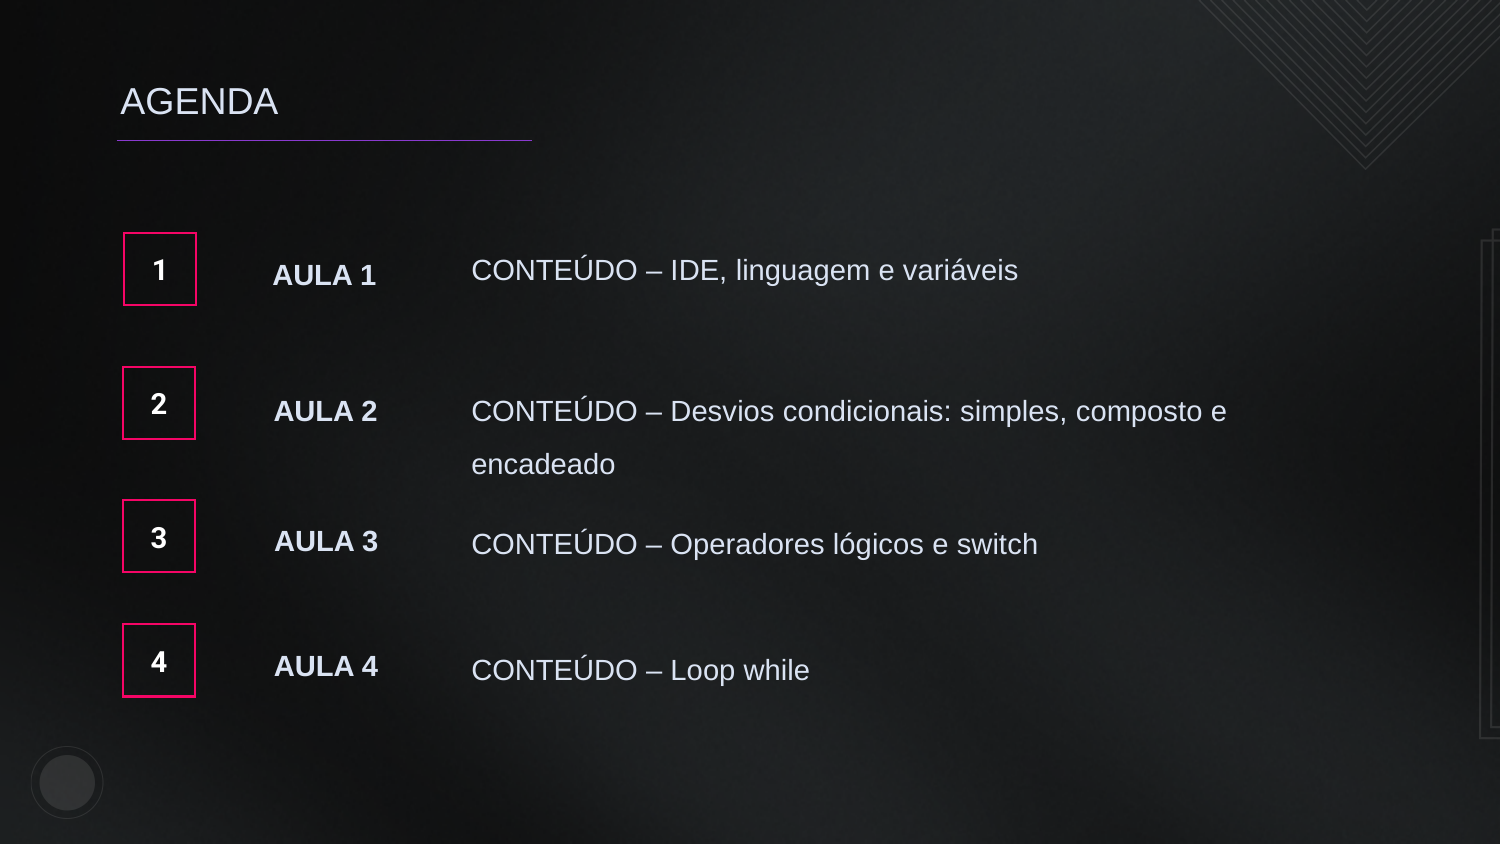

AGENDA
CONTEÚDO – IDE, linguagem e variáveis
AULA 1
1
2
AULA 2
CONTEÚDO – Desvios condicionais: simples, composto e encadeado
AULA 3
3
CONTEÚDO – Operadores lógicos e switch
AULA 4
4
CONTEÚDO – Loop while